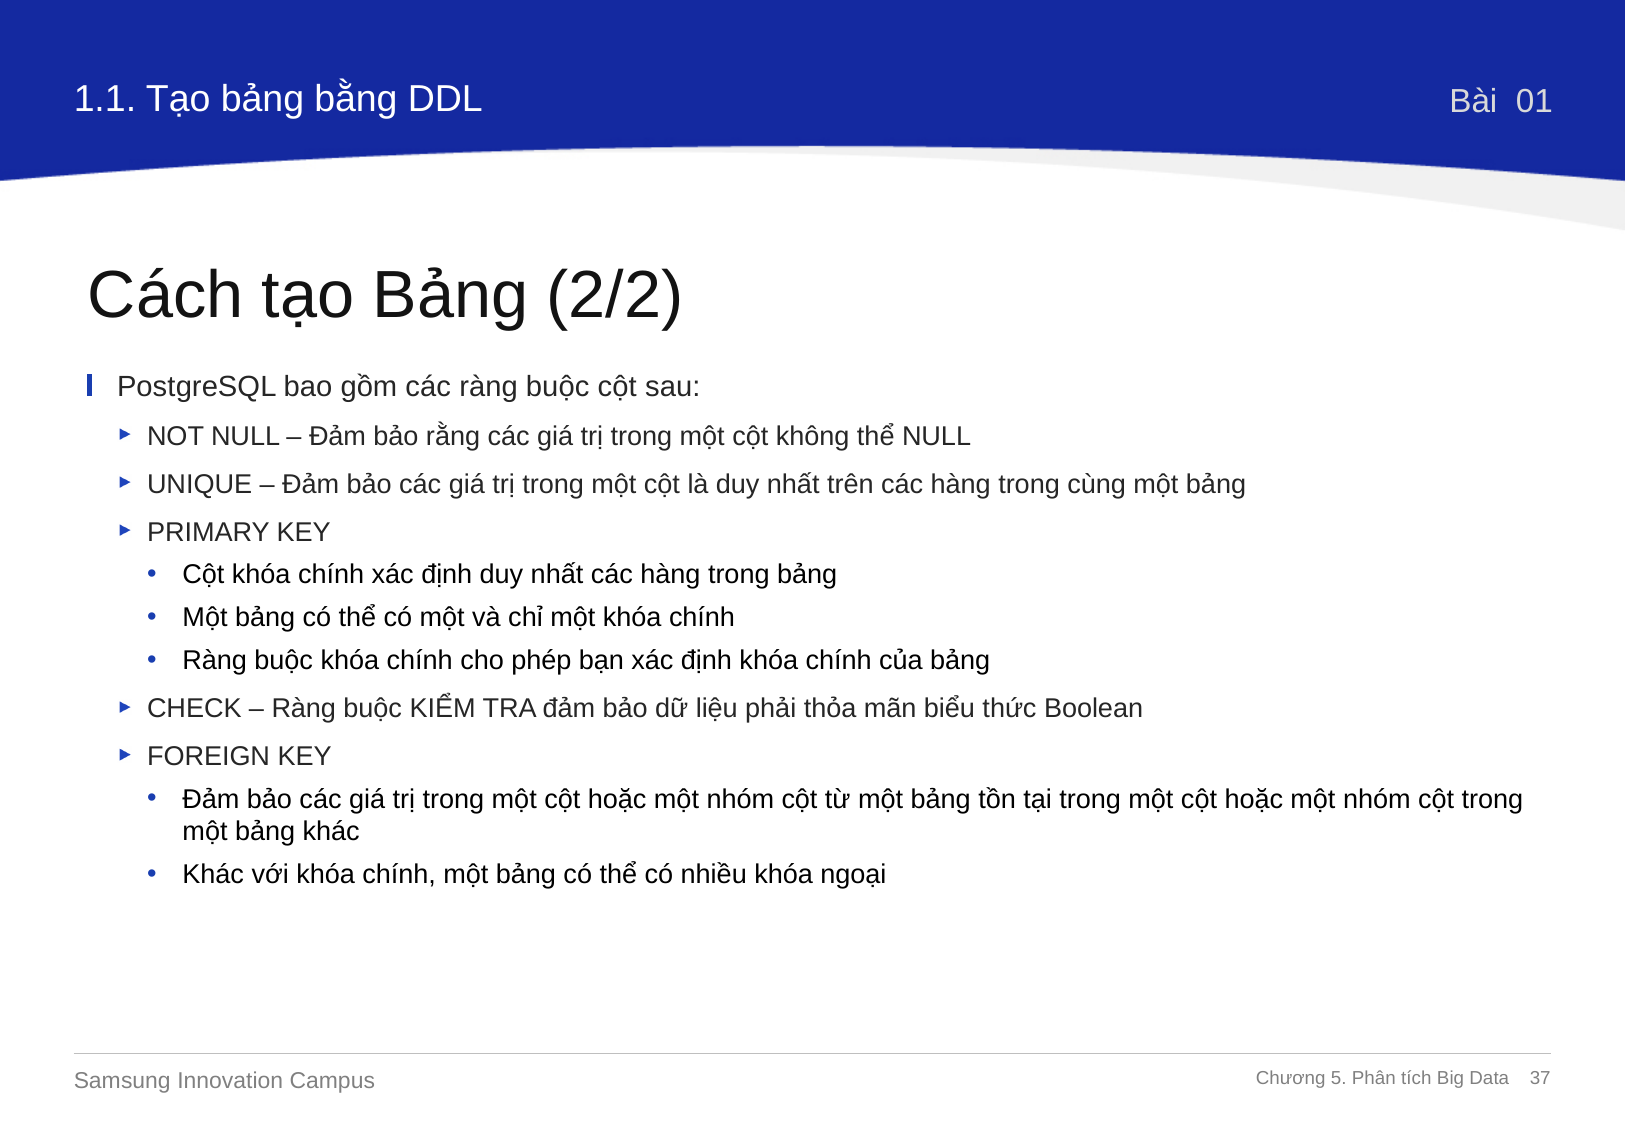

1.1. Tạo bảng bằng DDL
Bài  01
Cách tạo Bảng (2/2)
PostgreSQL bao gồm các ràng buộc cột sau:
NOT NULL – Đảm bảo rằng các giá trị trong một cột không thể NULL
UNIQUE – Đảm bảo các giá trị trong một cột là duy nhất trên các hàng trong cùng một bảng
PRIMARY KEY
Cột khóa chính xác định duy nhất các hàng trong bảng
Một bảng có thể có một và chỉ một khóa chính
Ràng buộc khóa chính cho phép bạn xác định khóa chính của bảng
CHECK – Ràng buộc KIỂM TRA đảm bảo dữ liệu phải thỏa mãn biểu thức Boolean
FOREIGN KEY
Đảm bảo các giá trị trong một cột hoặc một nhóm cột từ một bảng tồn tại trong một cột hoặc một nhóm cột trong một bảng khác
Khác với khóa chính, một bảng có thể có nhiều khóa ngoại